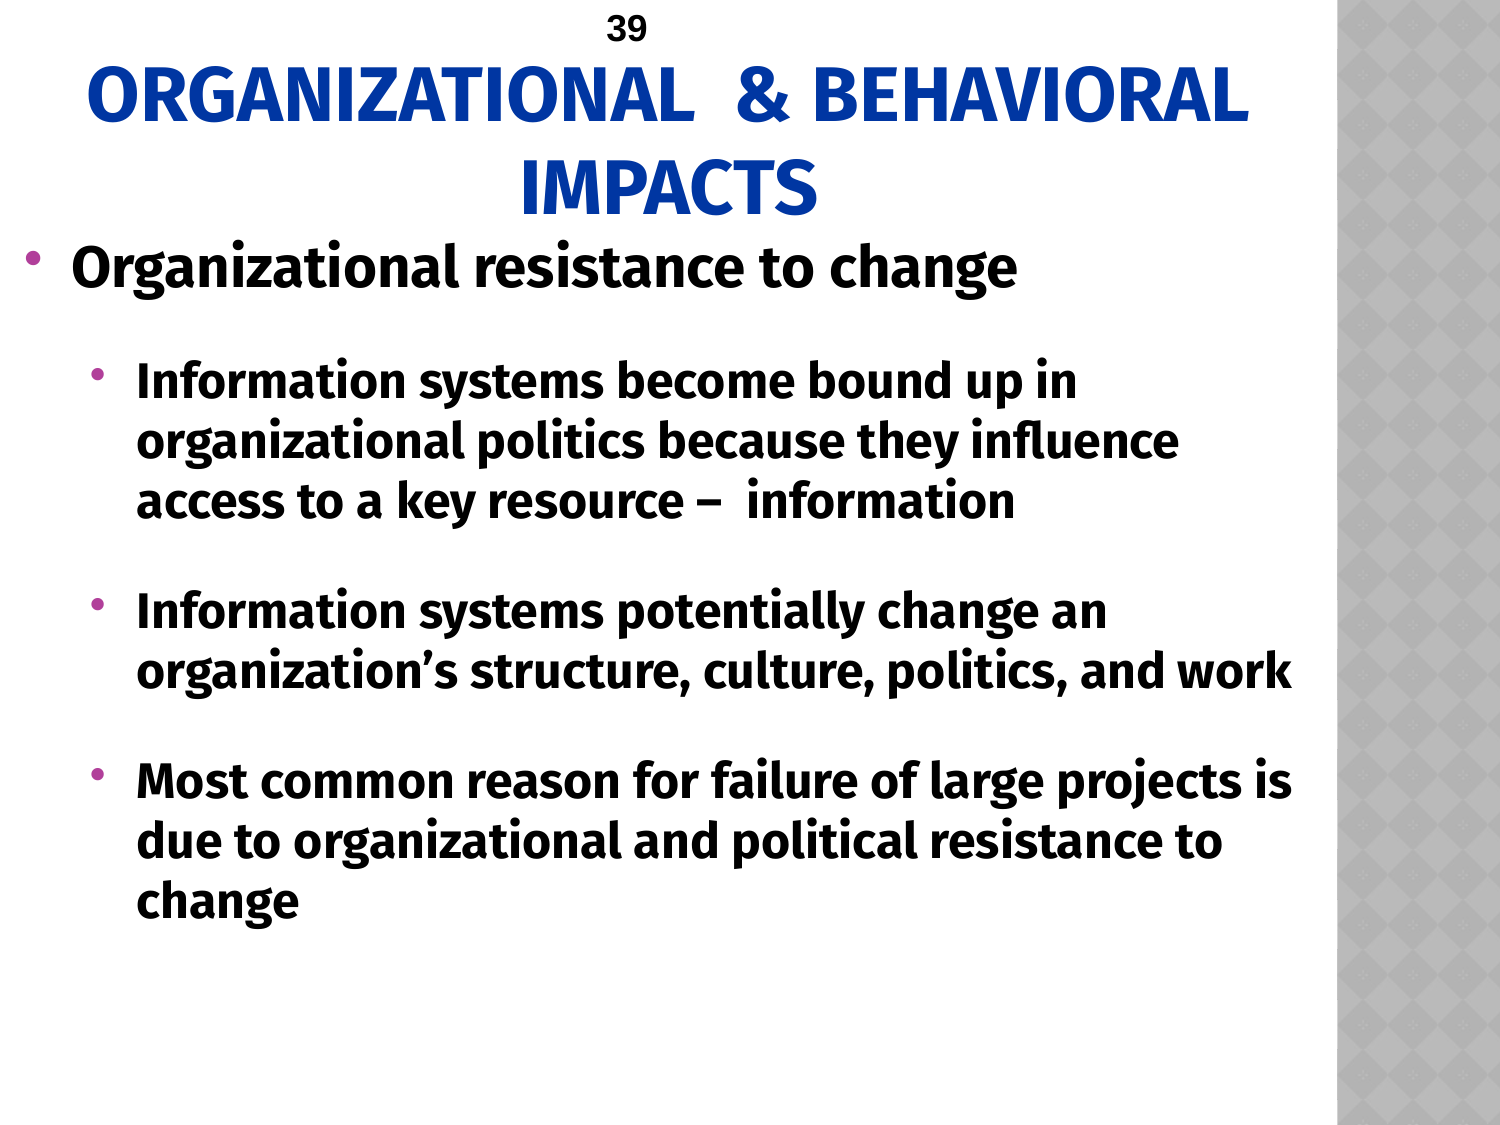

# Organizational  & behavioral impacts
Organizational resistance to change
Information systems become bound up in organizational politics because they influence access to a key resource –  information
Information systems potentially change an organization’s structure, culture, politics, and work
Most common reason for failure of large projects is due to organizational and political resistance to change